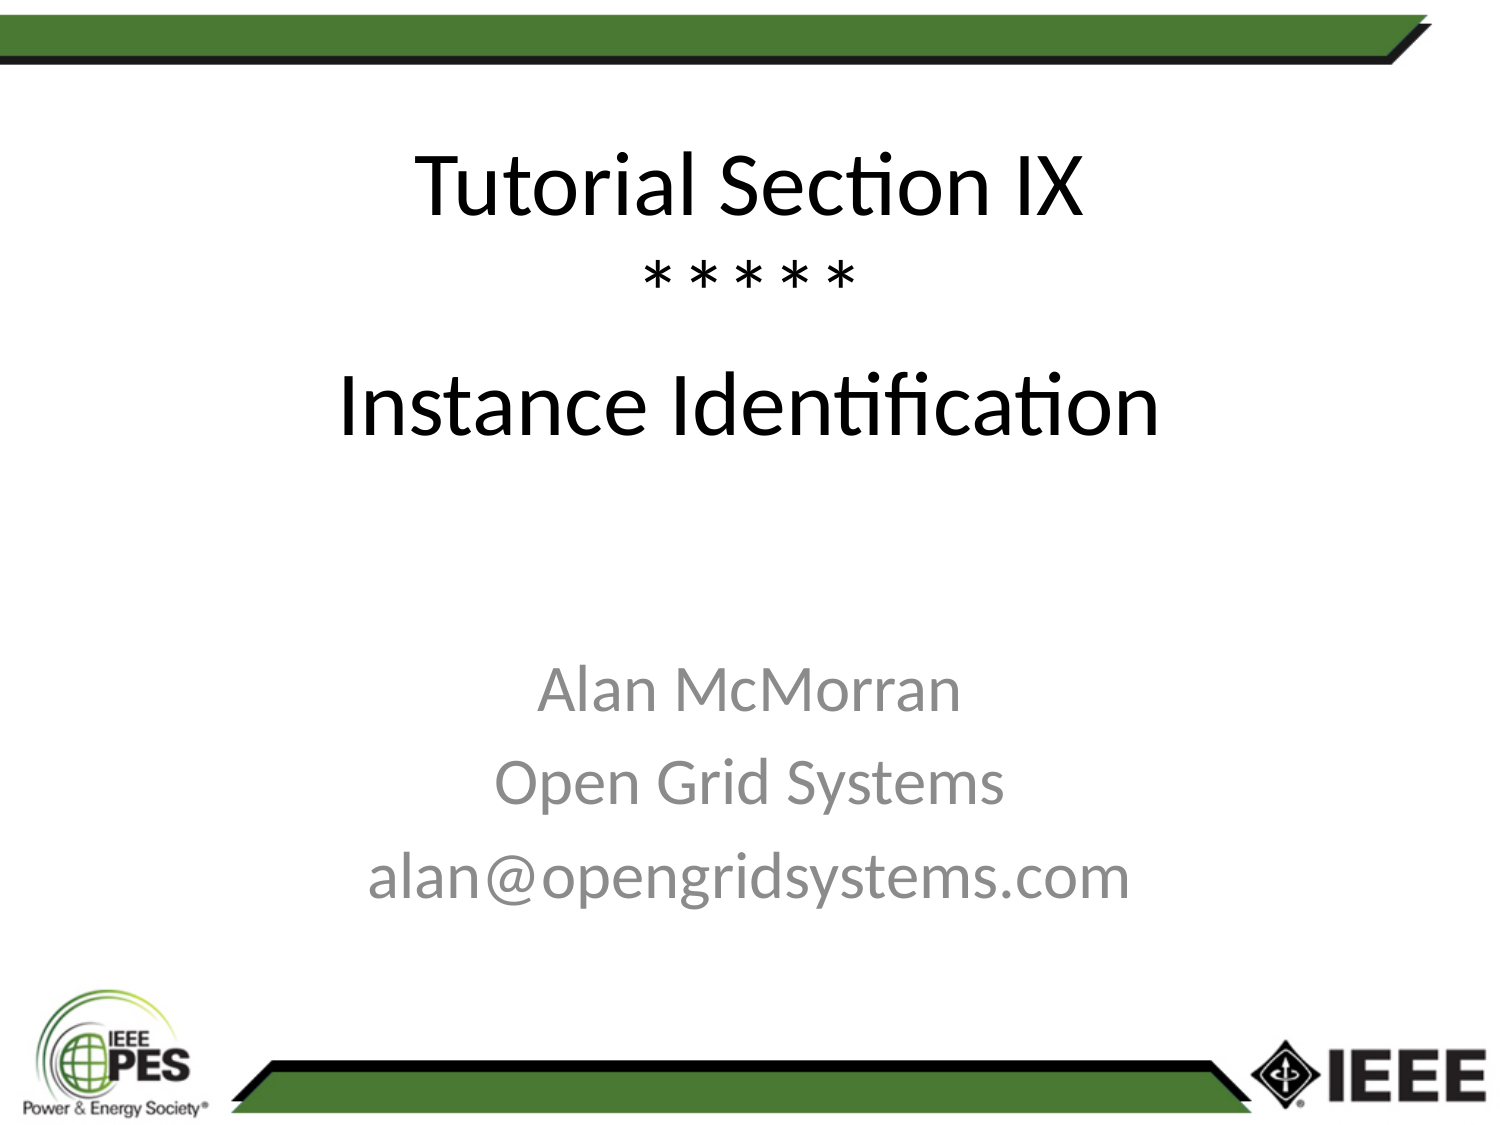

# Tutorial Section IX ***** Instance Identification
Alan McMorran
Open Grid Systems
alan@opengridsystems.com